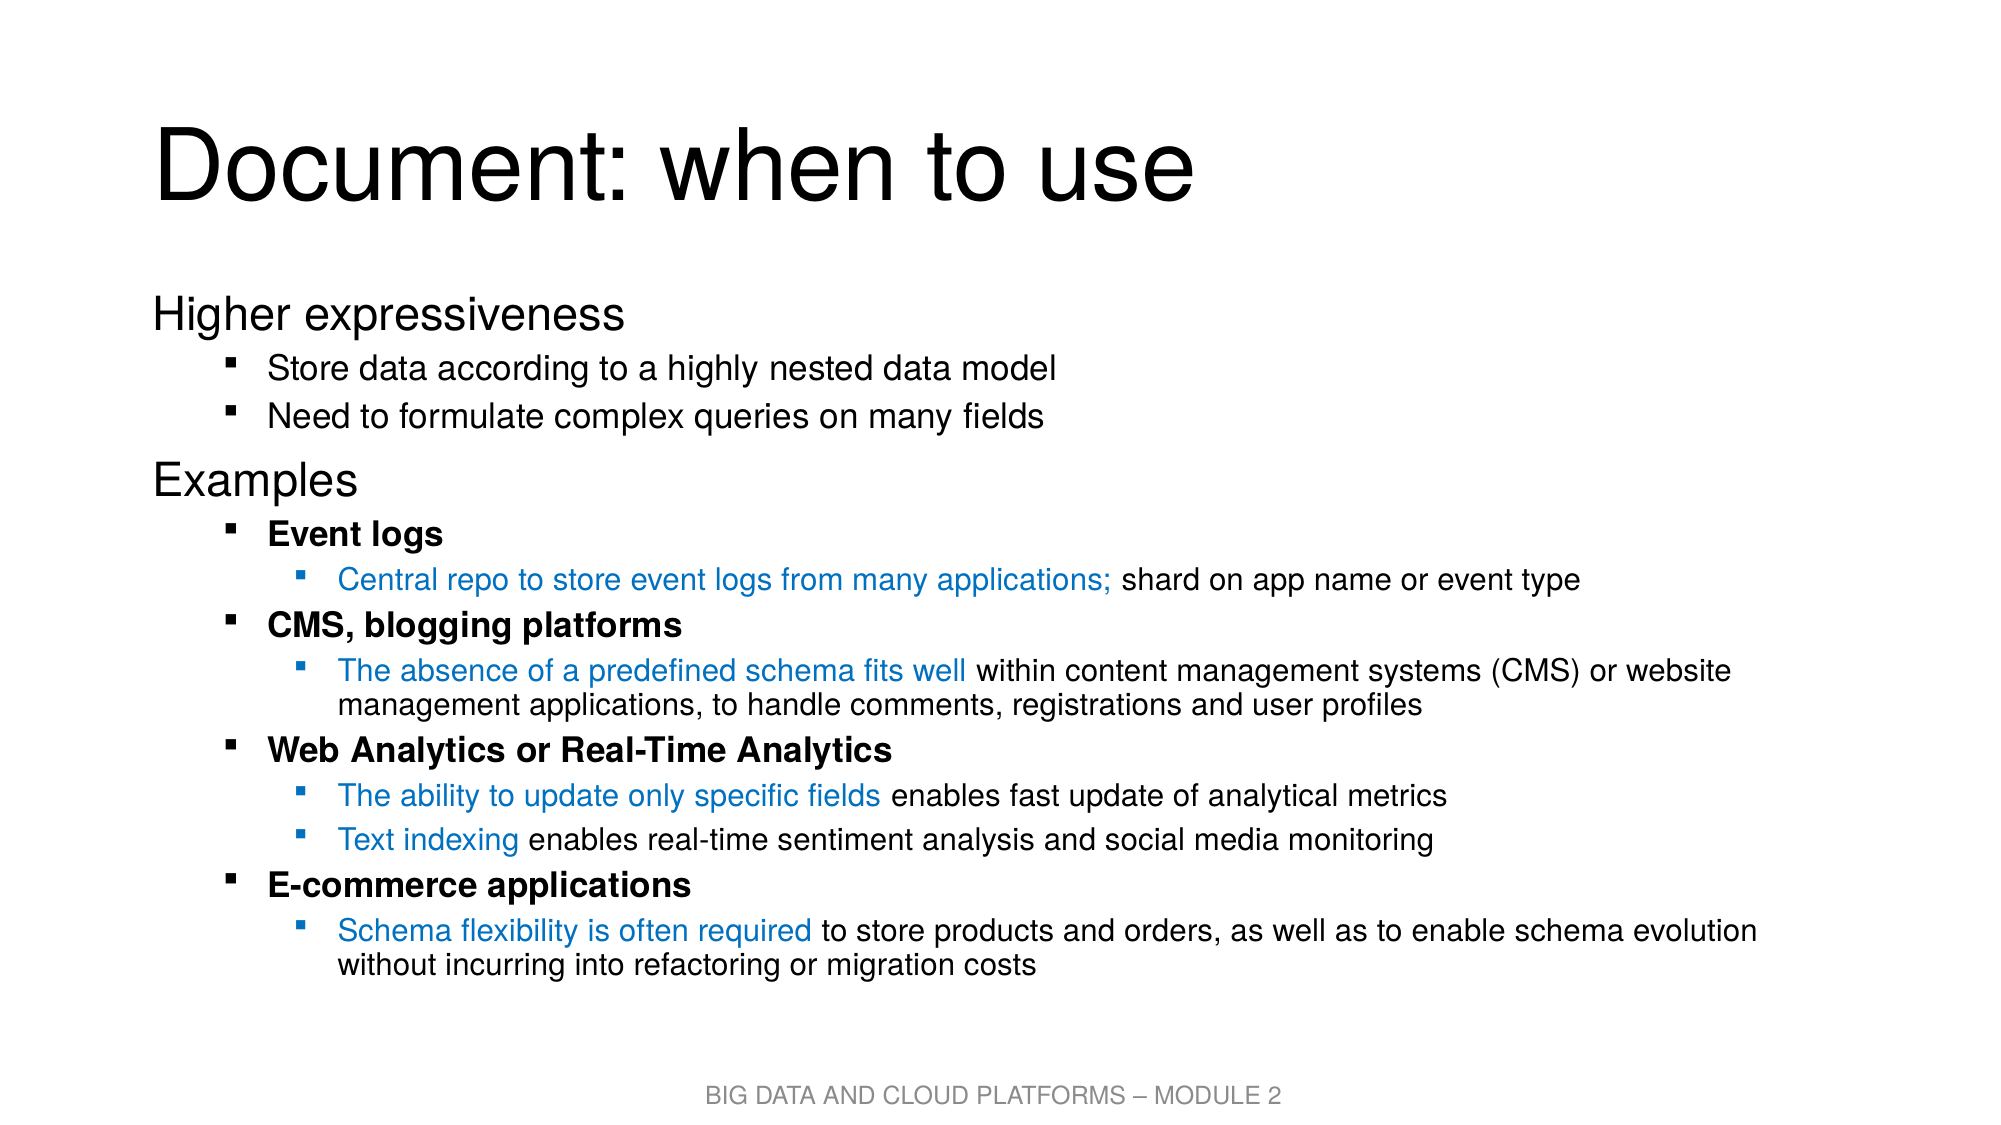

# Document: when to use
Higher expressiveness
Store data according to a highly nested data model
Need to formulate complex queries on many fields
Examples
Event logs
Central repo to store event logs from many applications; shard on app name or event type
CMS, blogging platforms
The absence of a predefined schema fits well within content management systems (CMS) or website management applications, to handle comments, registrations and user profiles
Web Analytics or Real-Time Analytics
The ability to update only specific fields enables fast update of analytical metrics
Text indexing enables real-time sentiment analysis and social media monitoring
E-commerce applications
Schema flexibility is often required to store products and orders, as well as to enable schema evolution without incurring into refactoring or migration costs